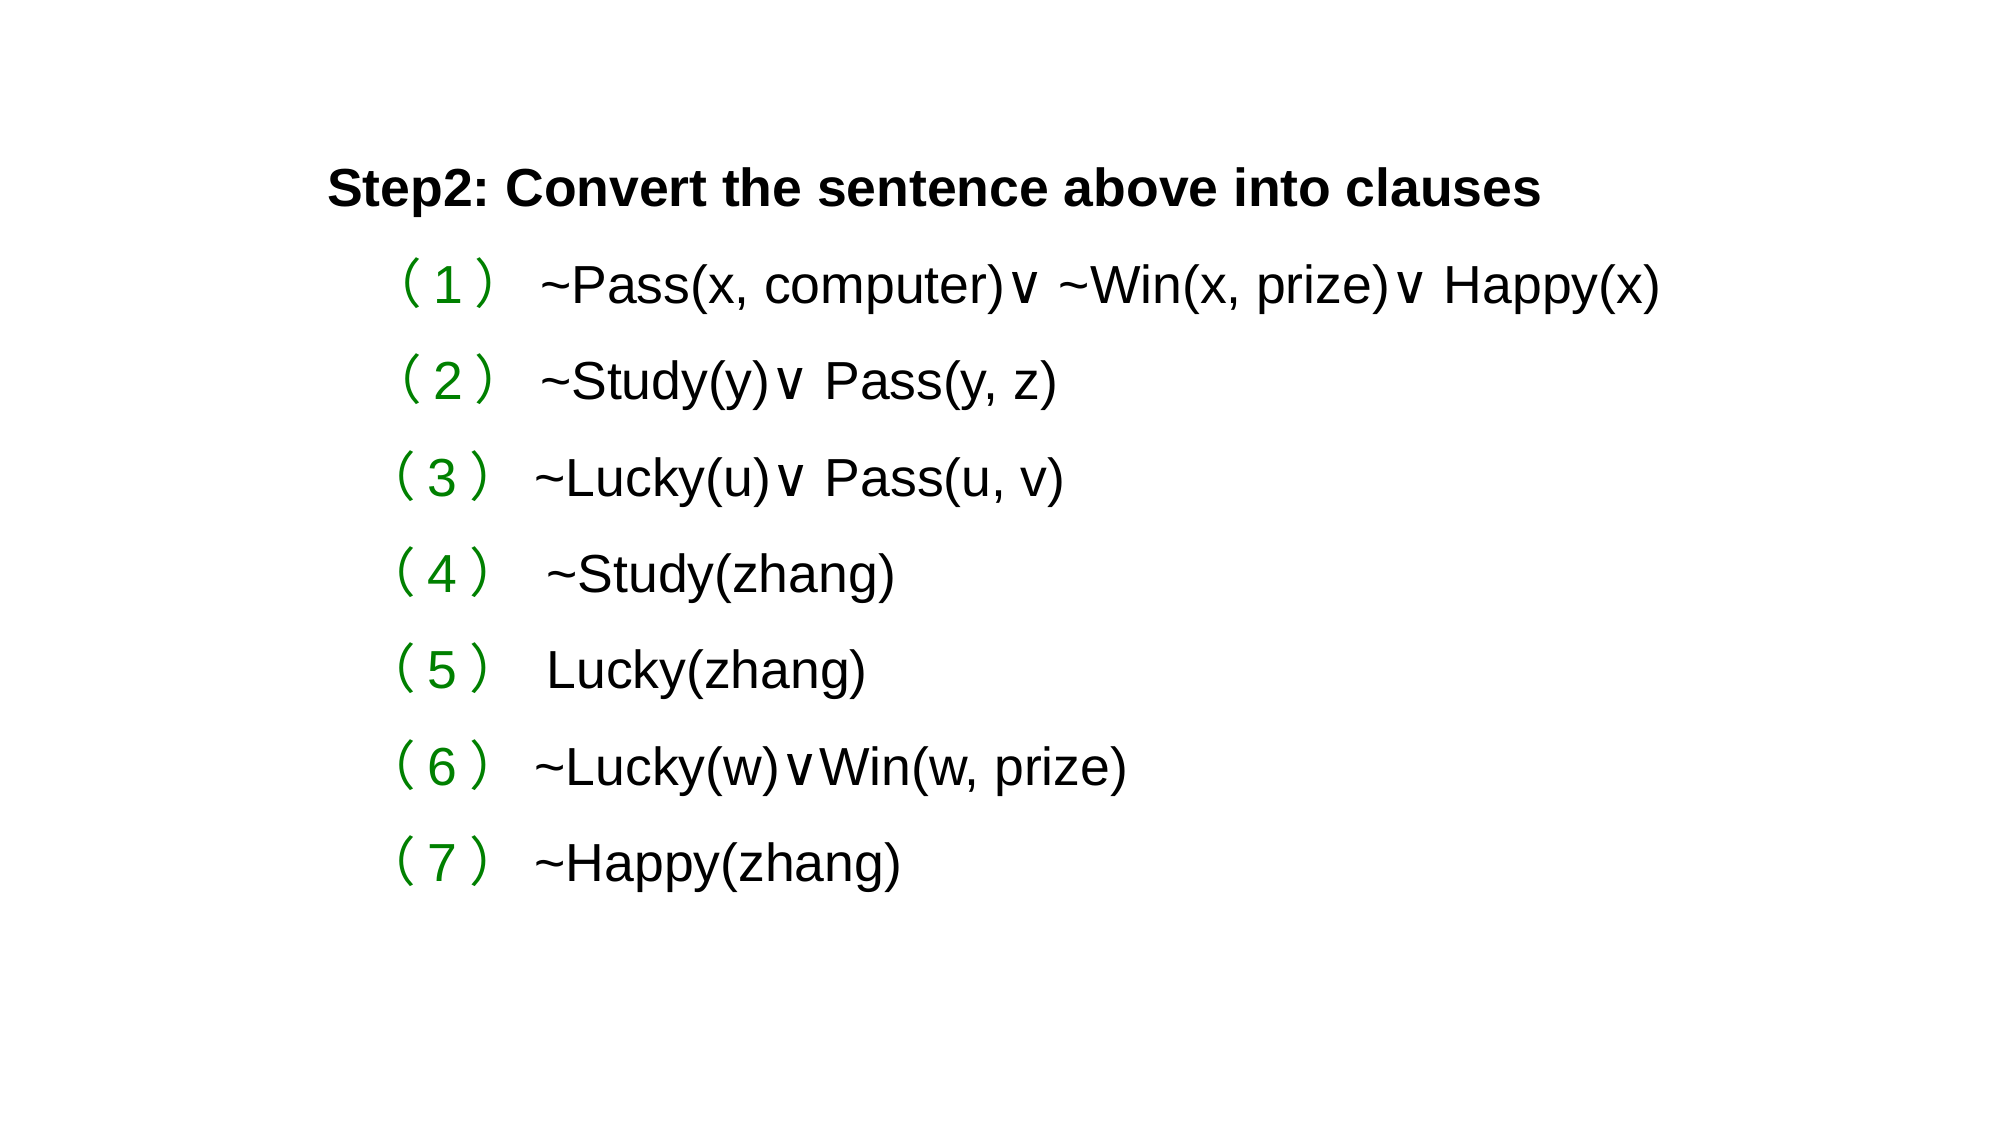

Step2: Convert the sentence above into clauses
  （1）~Pass(x, computer)∨ ~Win(x, prize)∨ Happy(x)
  （2）~Study(y)∨ Pass(y, z)
  （3）~Lucky(u)∨ Pass(u, v)
  （4） ~Study(zhang)
  （5） Lucky(zhang)
  （6）~Lucky(w)∨Win(w, prize)
  （7）~Happy(zhang)